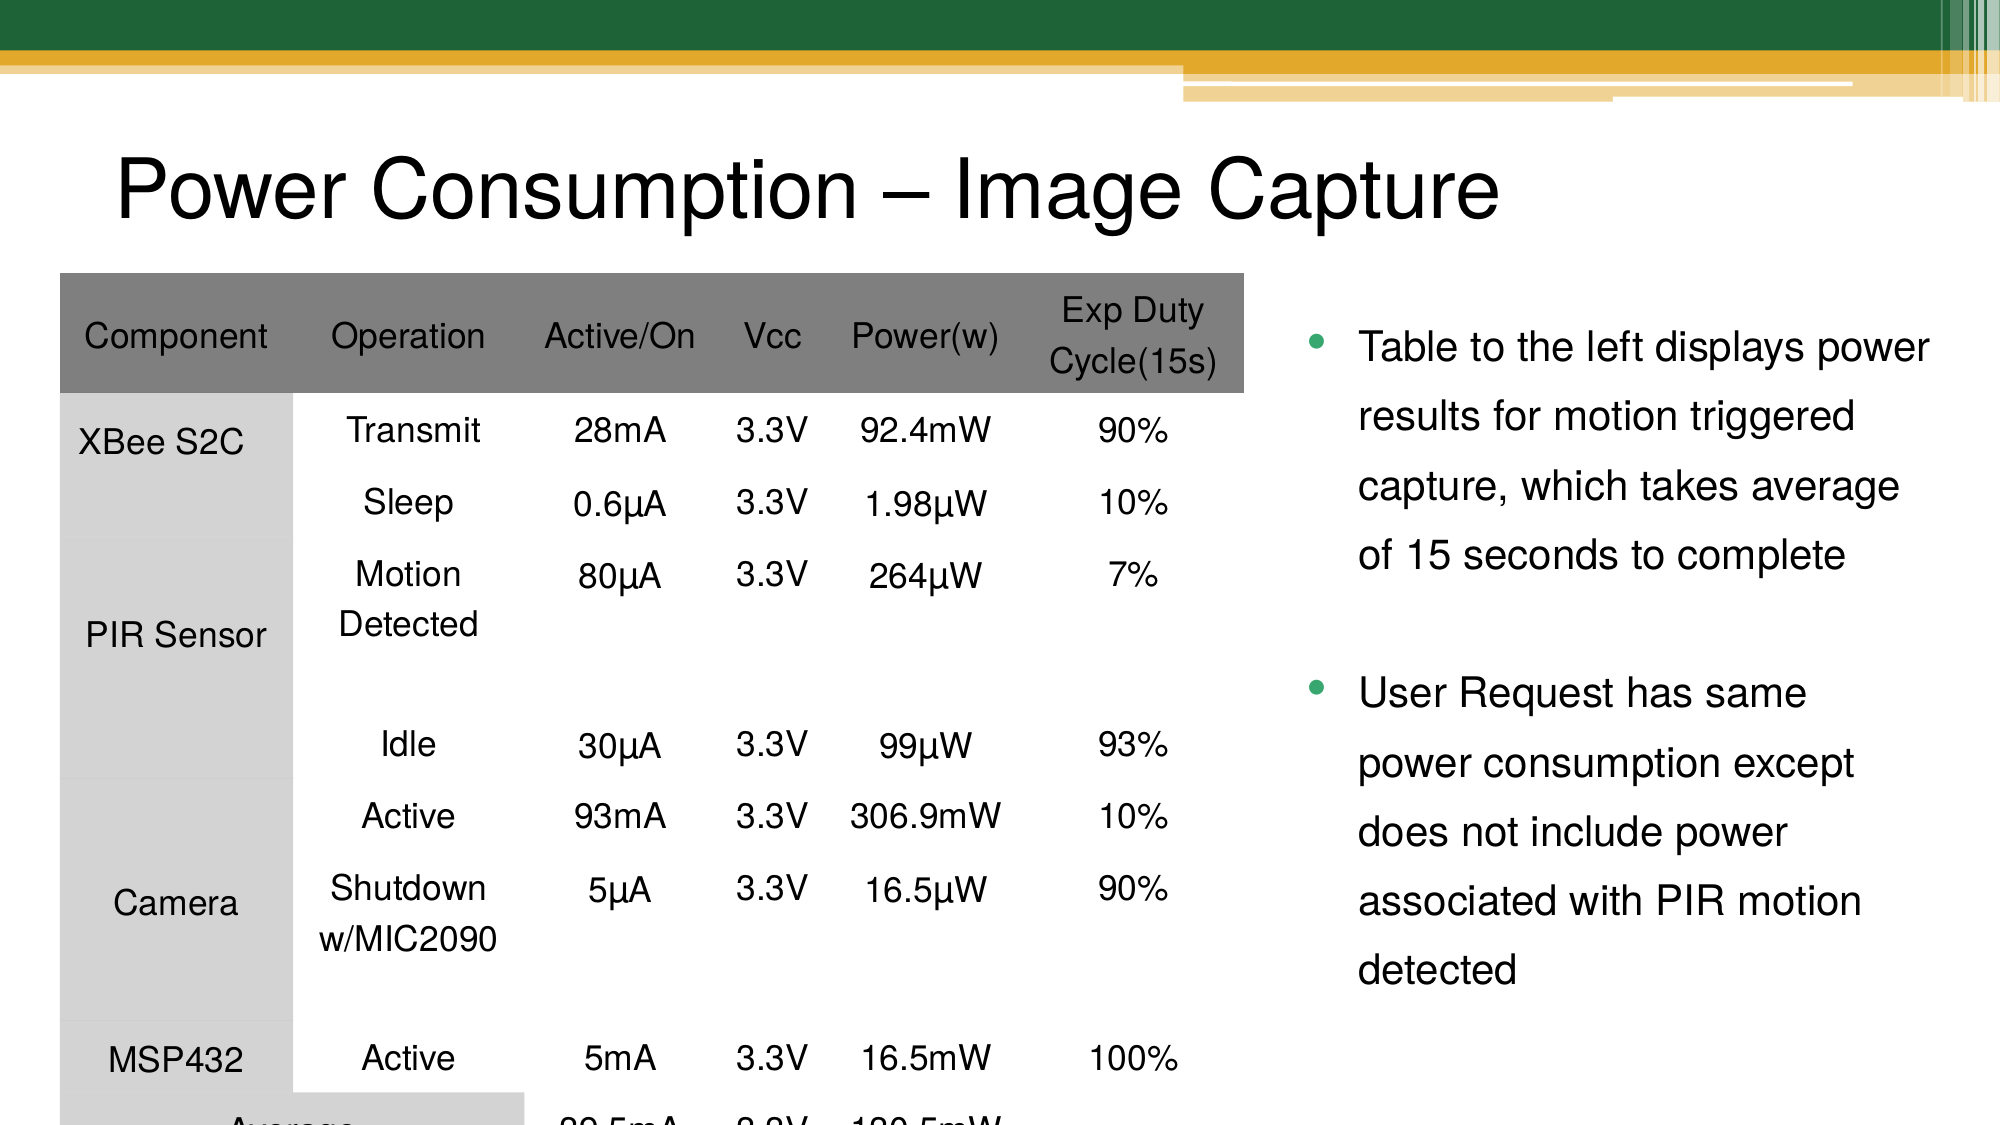

# Power Consumption – Image Capture
| Component | Operation | Active/On | Vcc | Power(w) | Exp Duty Cycle(15s) |
| --- | --- | --- | --- | --- | --- |
| XBee S2C | Transmit | 28mA | 3.3V | 92.4mW | 90% |
|  | Sleep | 0.6µA | 3.3V | 1.98µW | 10% |
| PIR Sensor | Motion Detected | 80µA | 3.3V | 264µW | 7% |
|  | Idle | 30µA | 3.3V | 99µW | 93% |
| Camera | Active | 93mA | 3.3V | 306.9mW | 10% |
|  | Shutdown w/MIC2090 | 5µA | 3.3V | 16.5µW | 90% |
| MSP432 | Active | 5mA | 3.3V | 16.5mW | 100% |
| Average |  | 39.5mA | 3.3V | 130.5mW |  |
Table to the left displays power results for motion triggered capture, which takes average of 15 seconds to complete

User Request has same power consumption except does not include power associated with PIR motion detected